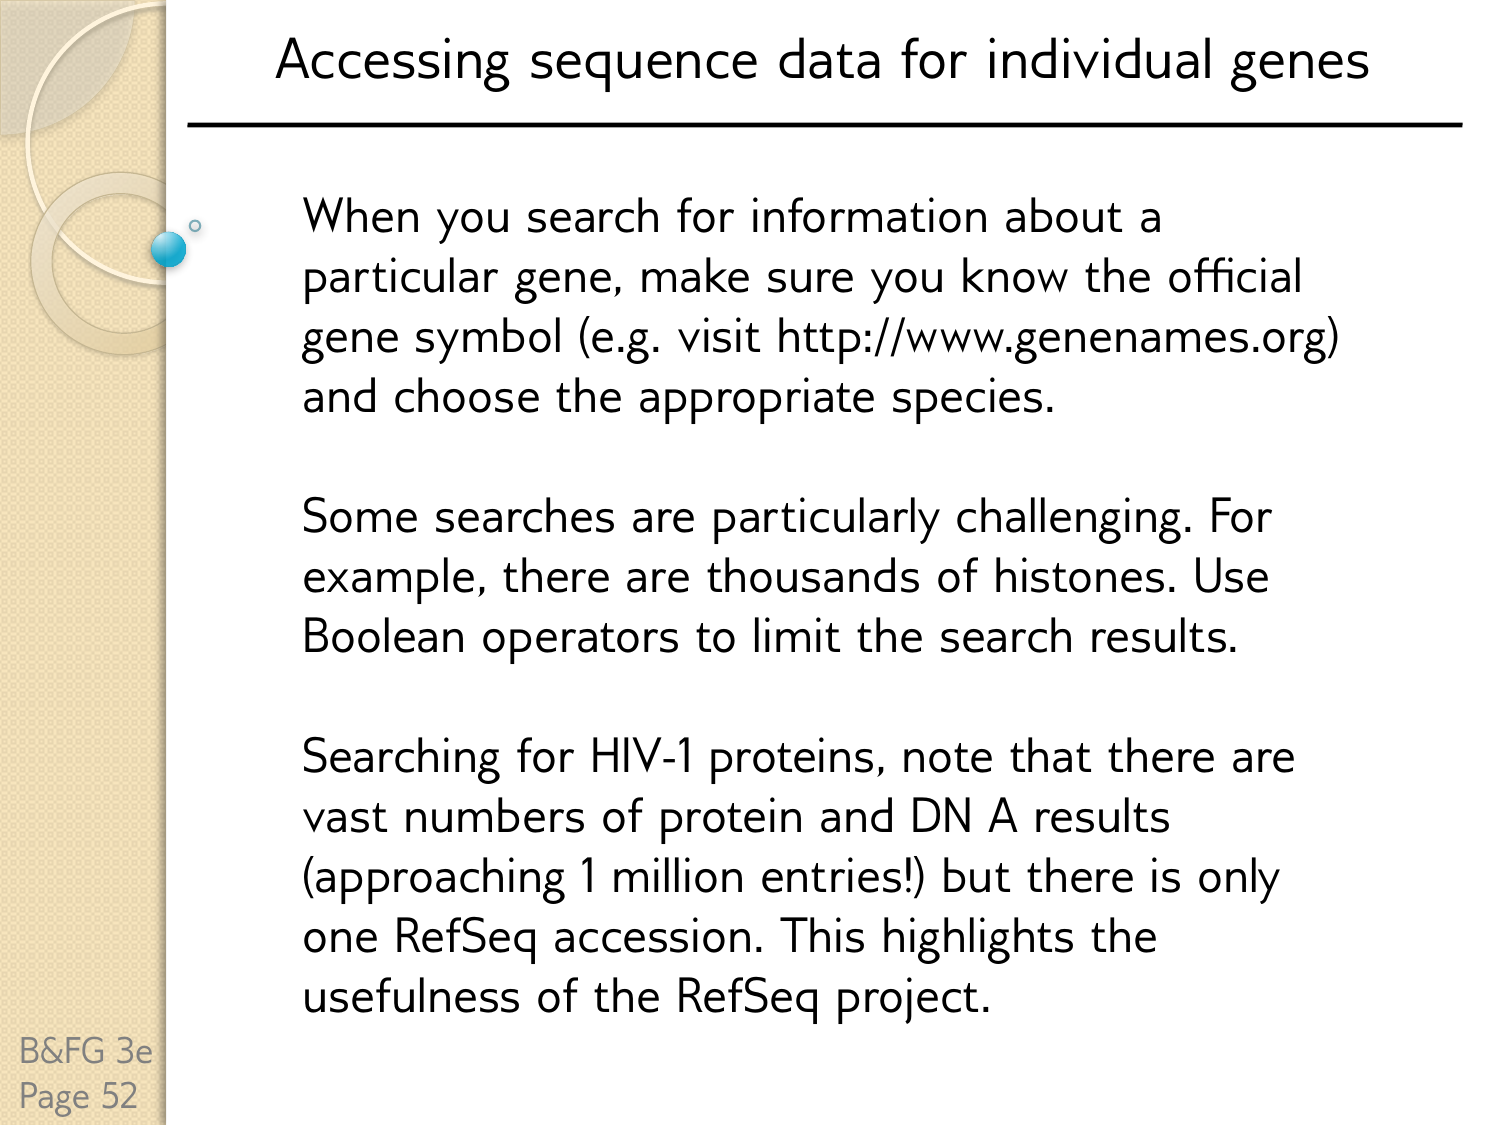

Accessing sequence data for individual genes

When you search for information about a particular gene, make sure you know the official gene symbol (e.g. visit http://www.genenames.org) and choose the appropriate species.

Some searches are particularly challenging. For example, there are thousands of histones. Use Boolean operators to limit the search results.

Searching for HIV-1 proteins, note that there are vast numbers of protein and DN A results (approaching 1 million entries!) but there is only one RefSeq accession. This highlights the usefulness of the RefSeq project.
B&FG 3e
Page 52